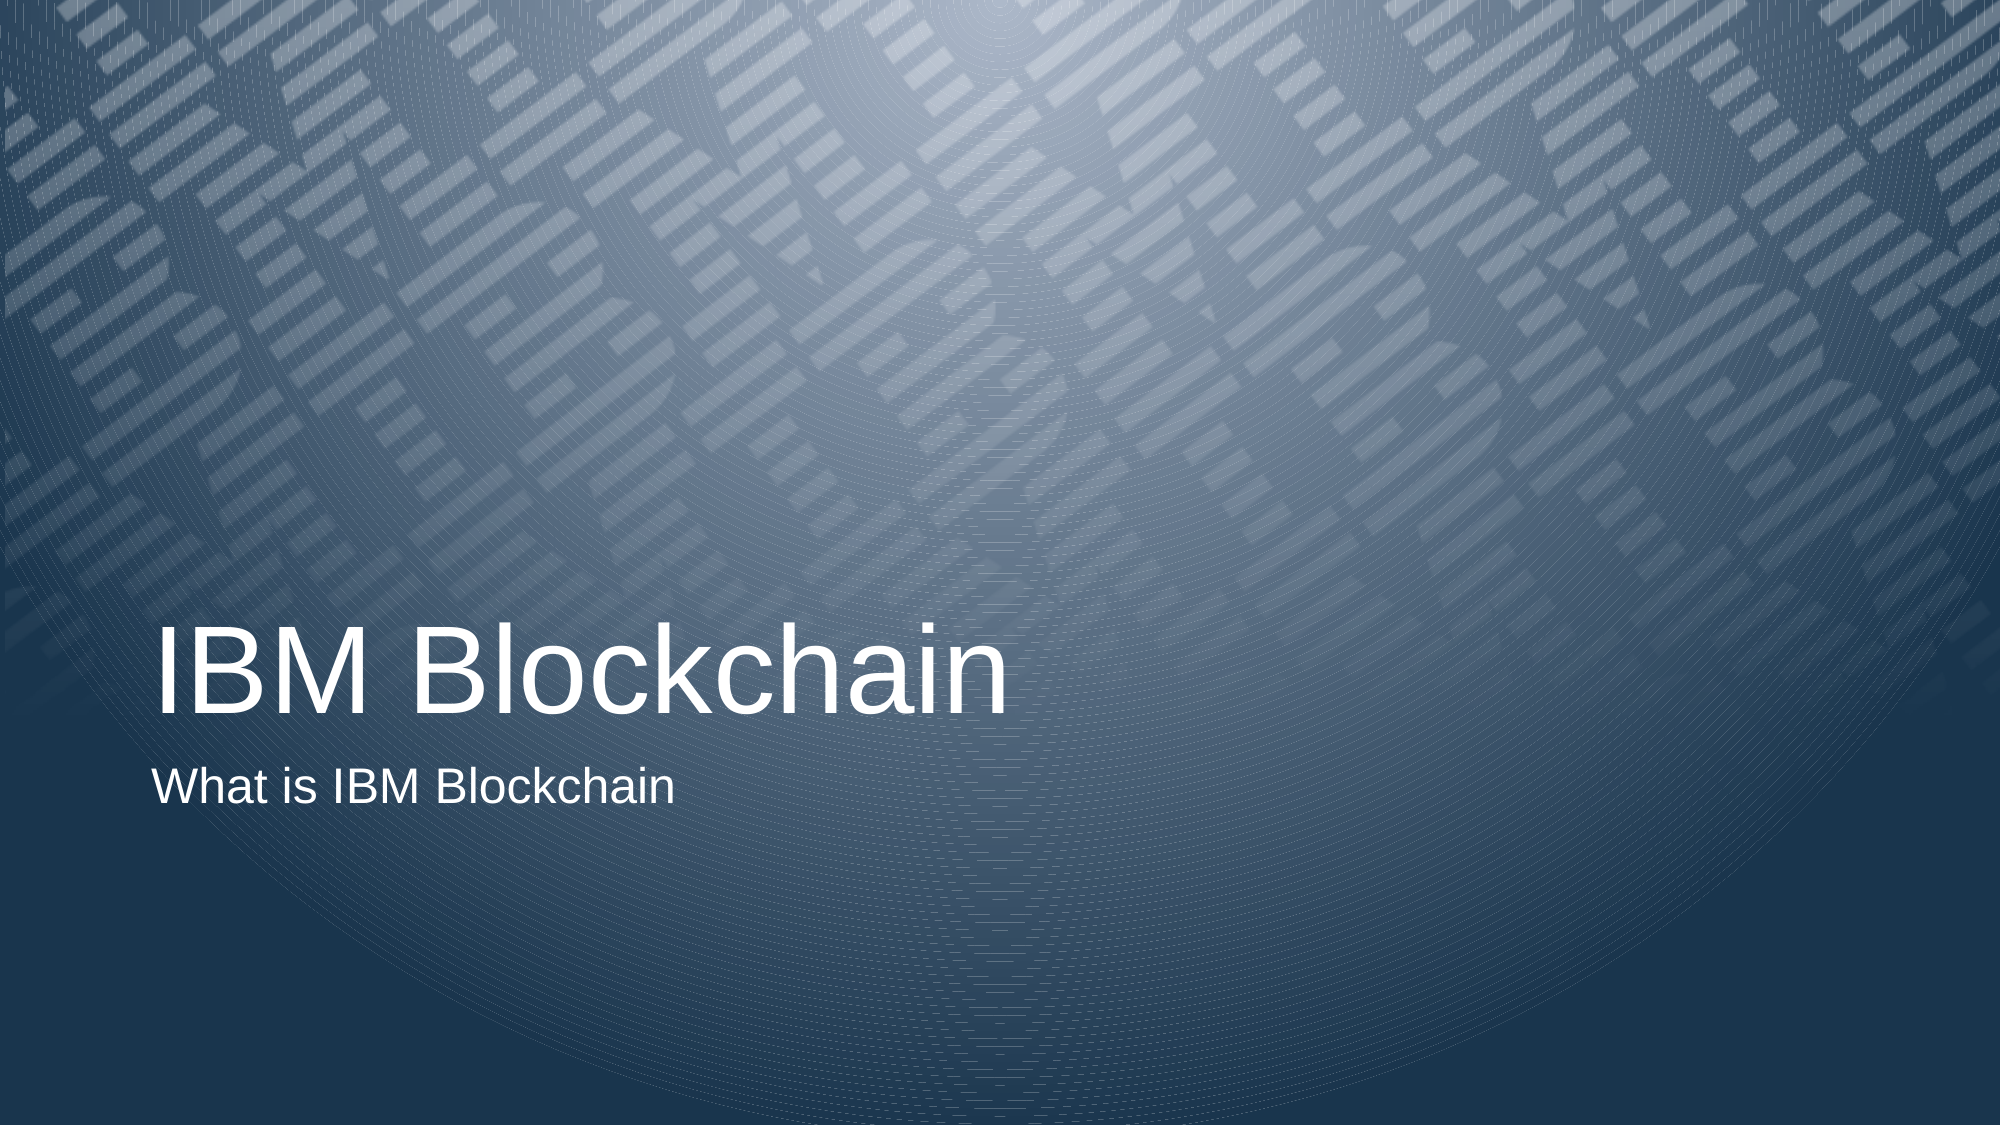

# IBM Blockchain
What is IBM Blockchain